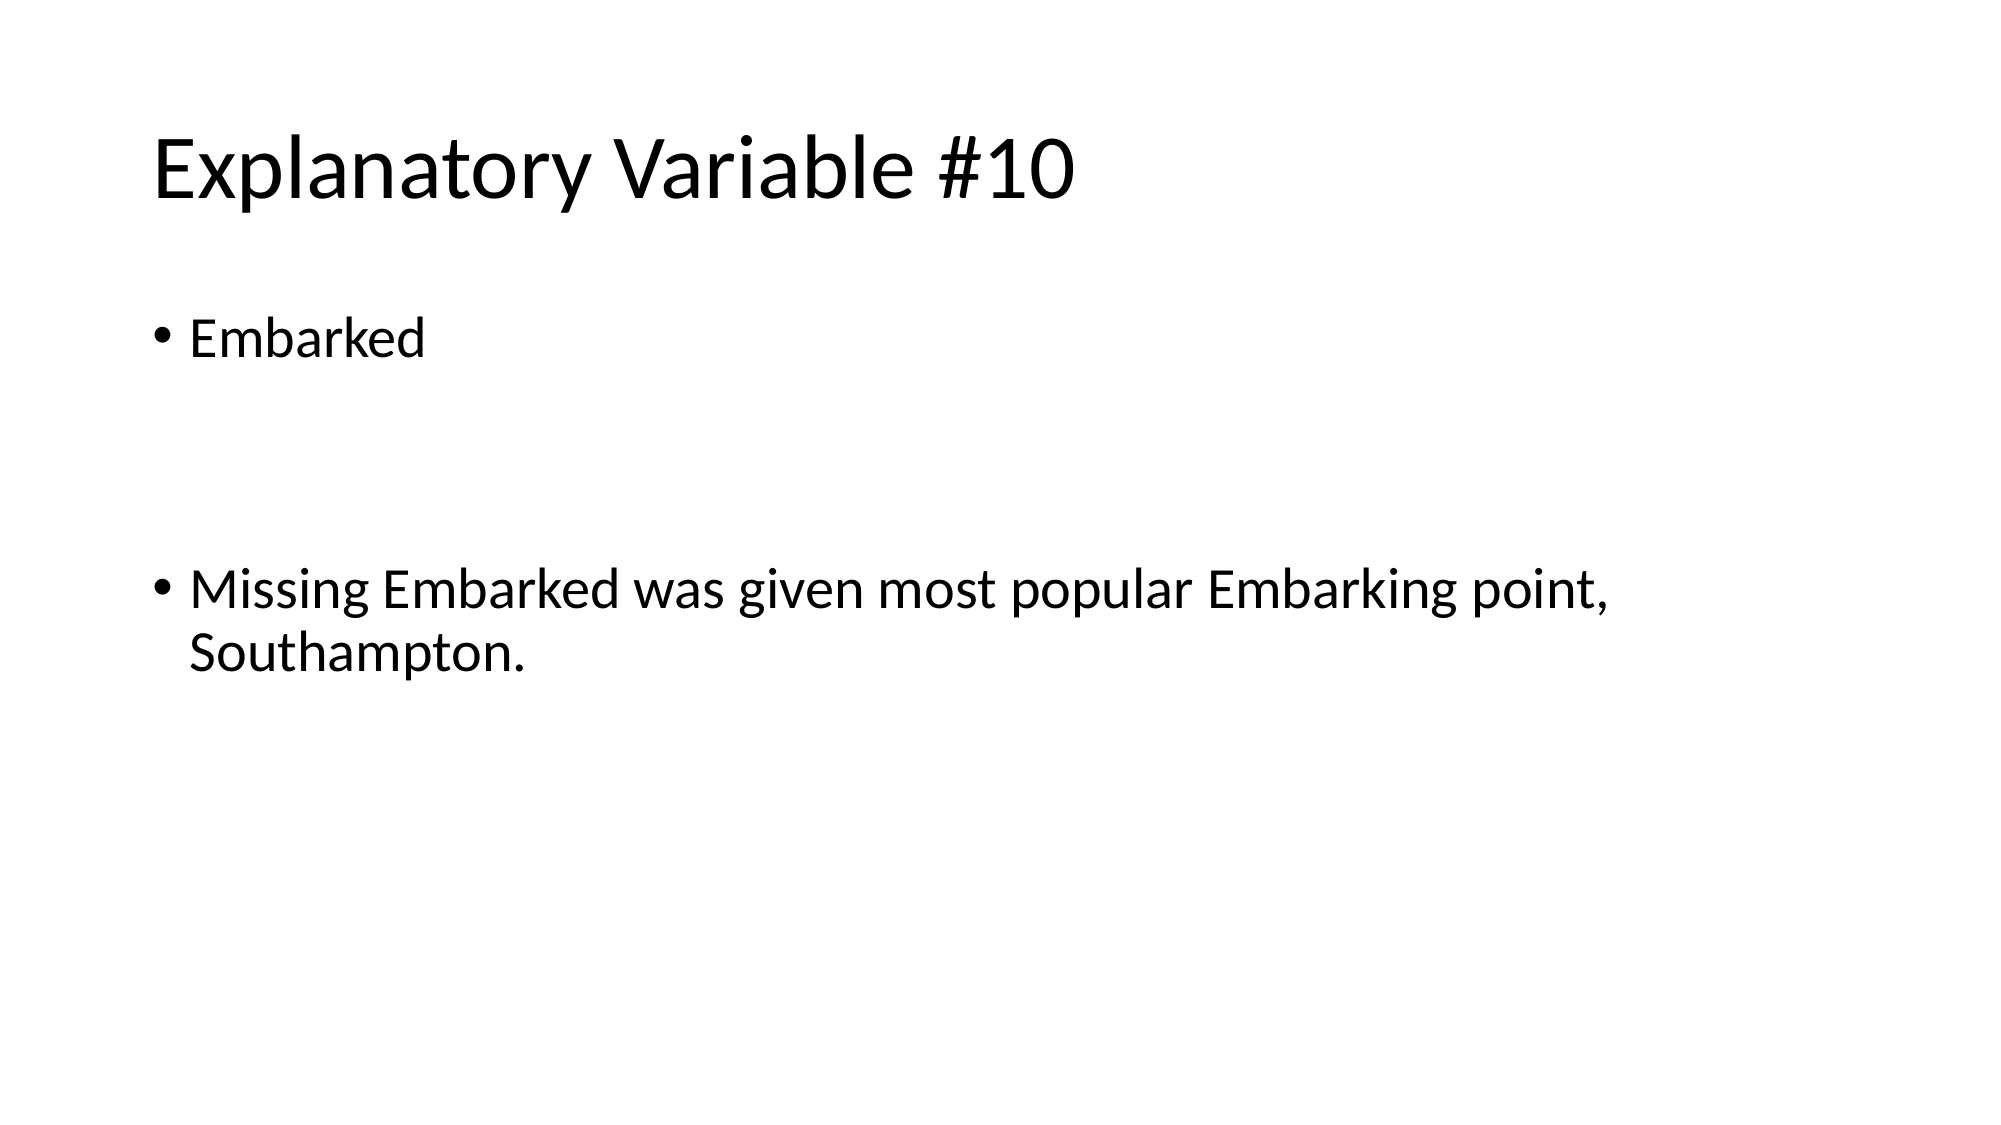

# Explanatory Variable #10
Embarked

Missing Embarked was given most popular Embarking point, Southampton.